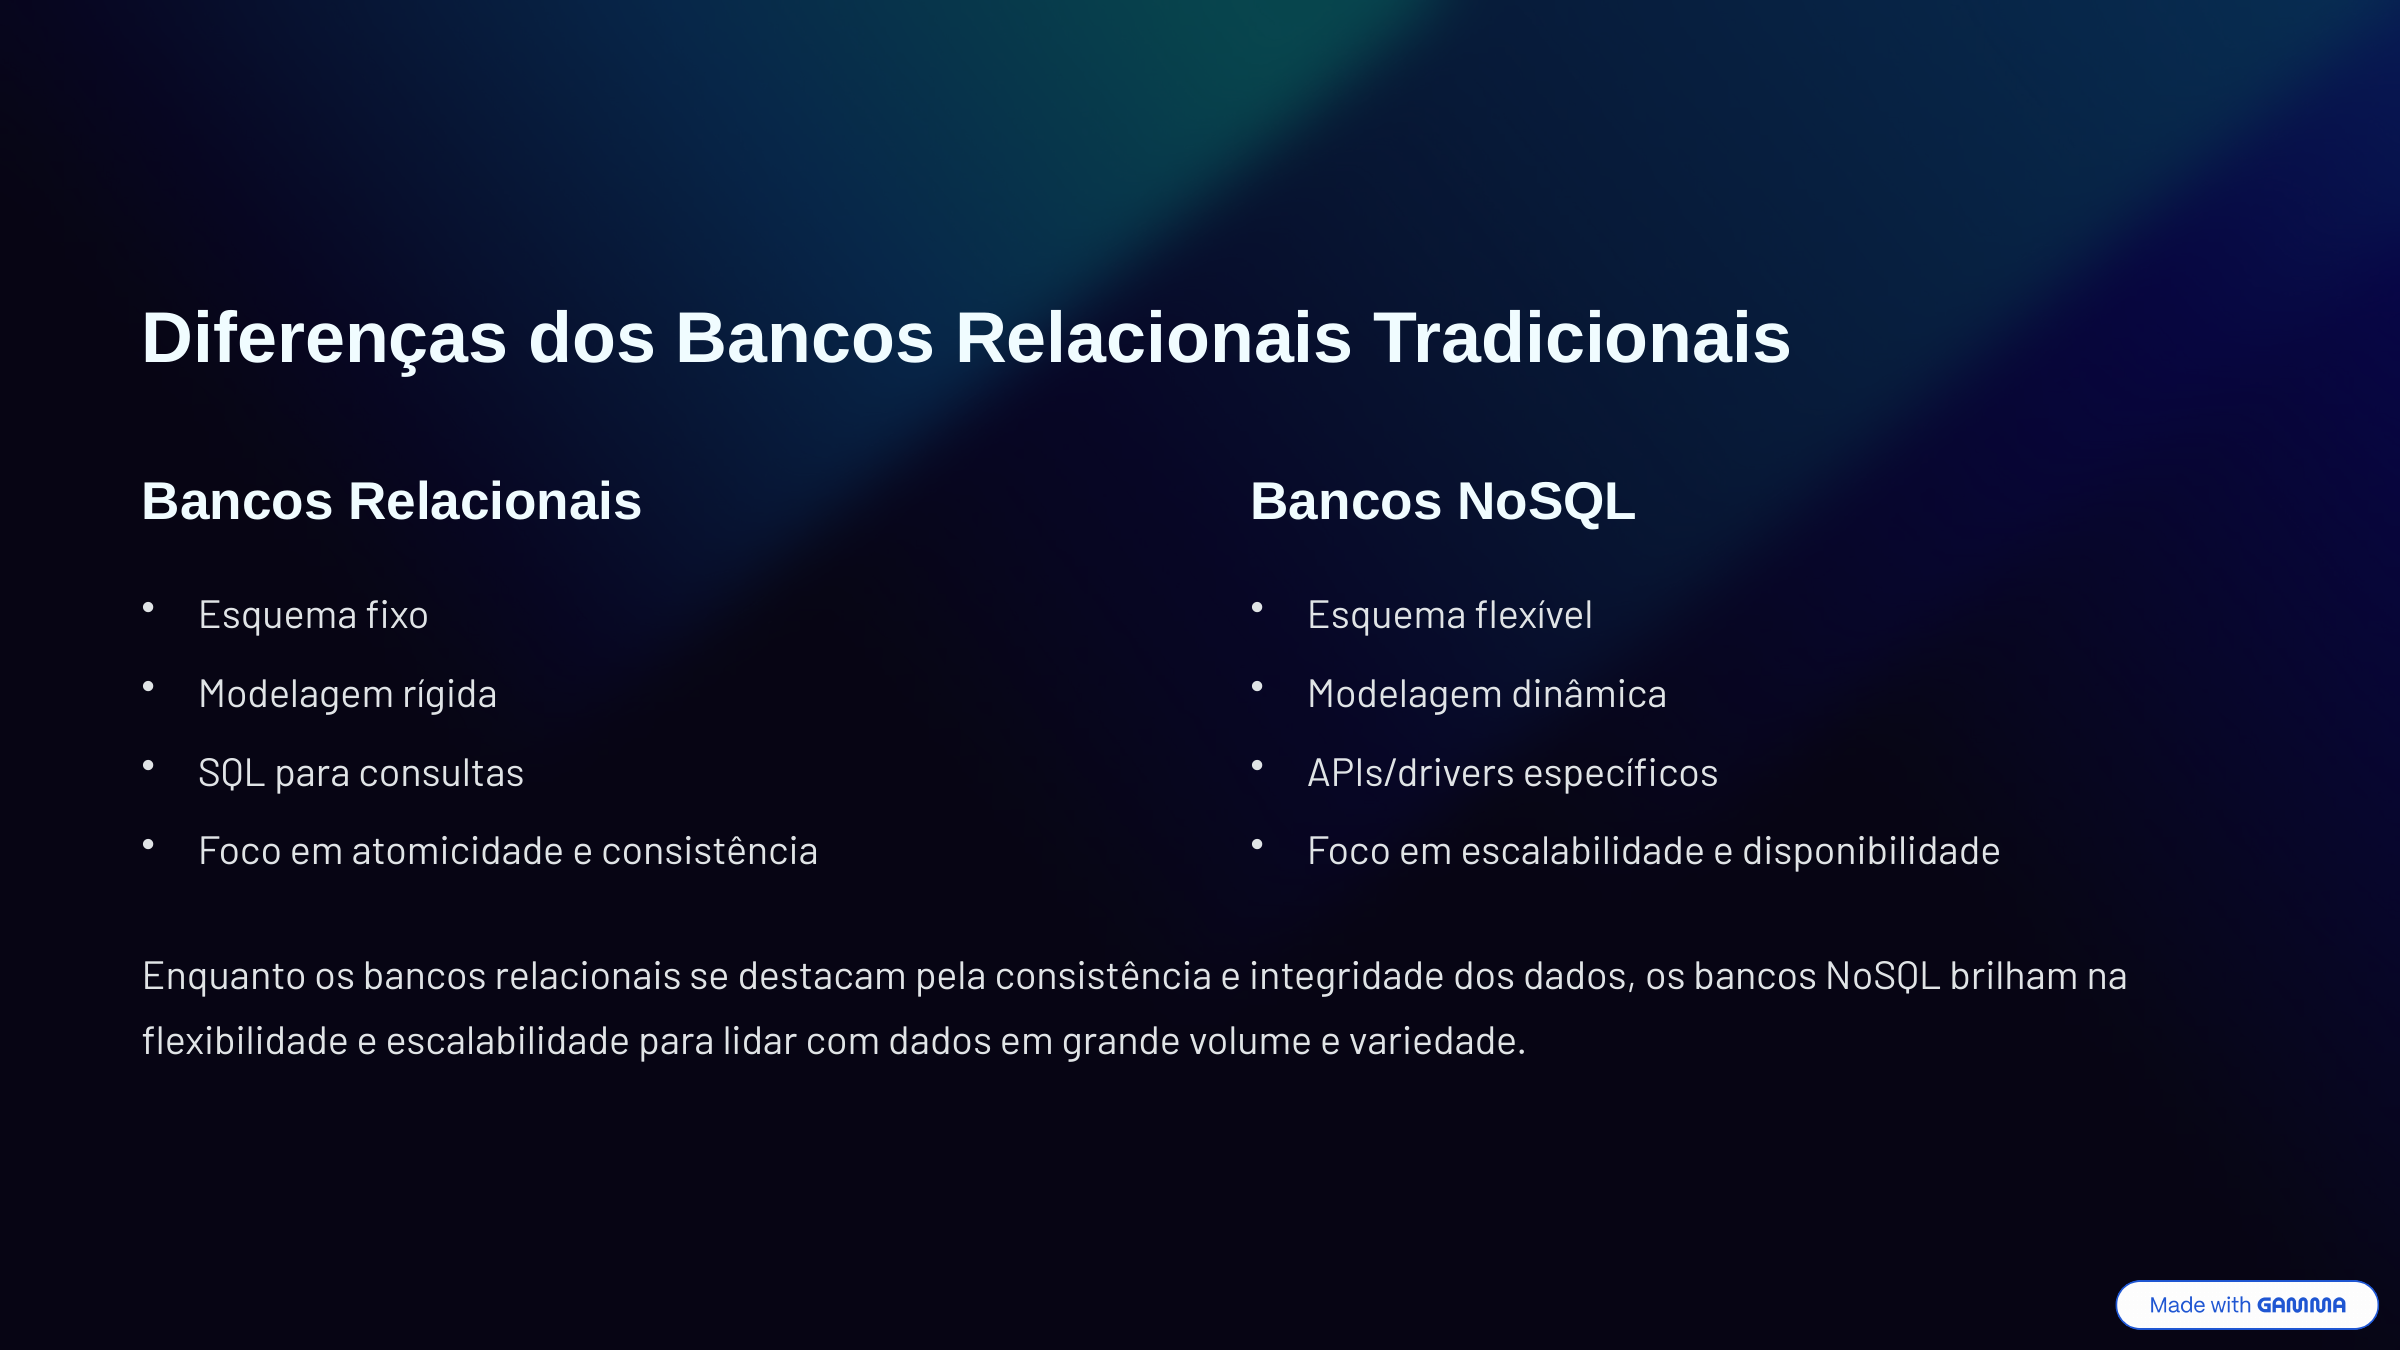

Diferenças dos Bancos Relacionais Tradicionais
Bancos Relacionais
Bancos NoSQL
Esquema fixo
Esquema flexível
Modelagem rígida
Modelagem dinâmica
SQL para consultas
APIs/drivers específicos
Foco em atomicidade e consistência
Foco em escalabilidade e disponibilidade
Enquanto os bancos relacionais se destacam pela consistência e integridade dos dados, os bancos NoSQL brilham na flexibilidade e escalabilidade para lidar com dados em grande volume e variedade.